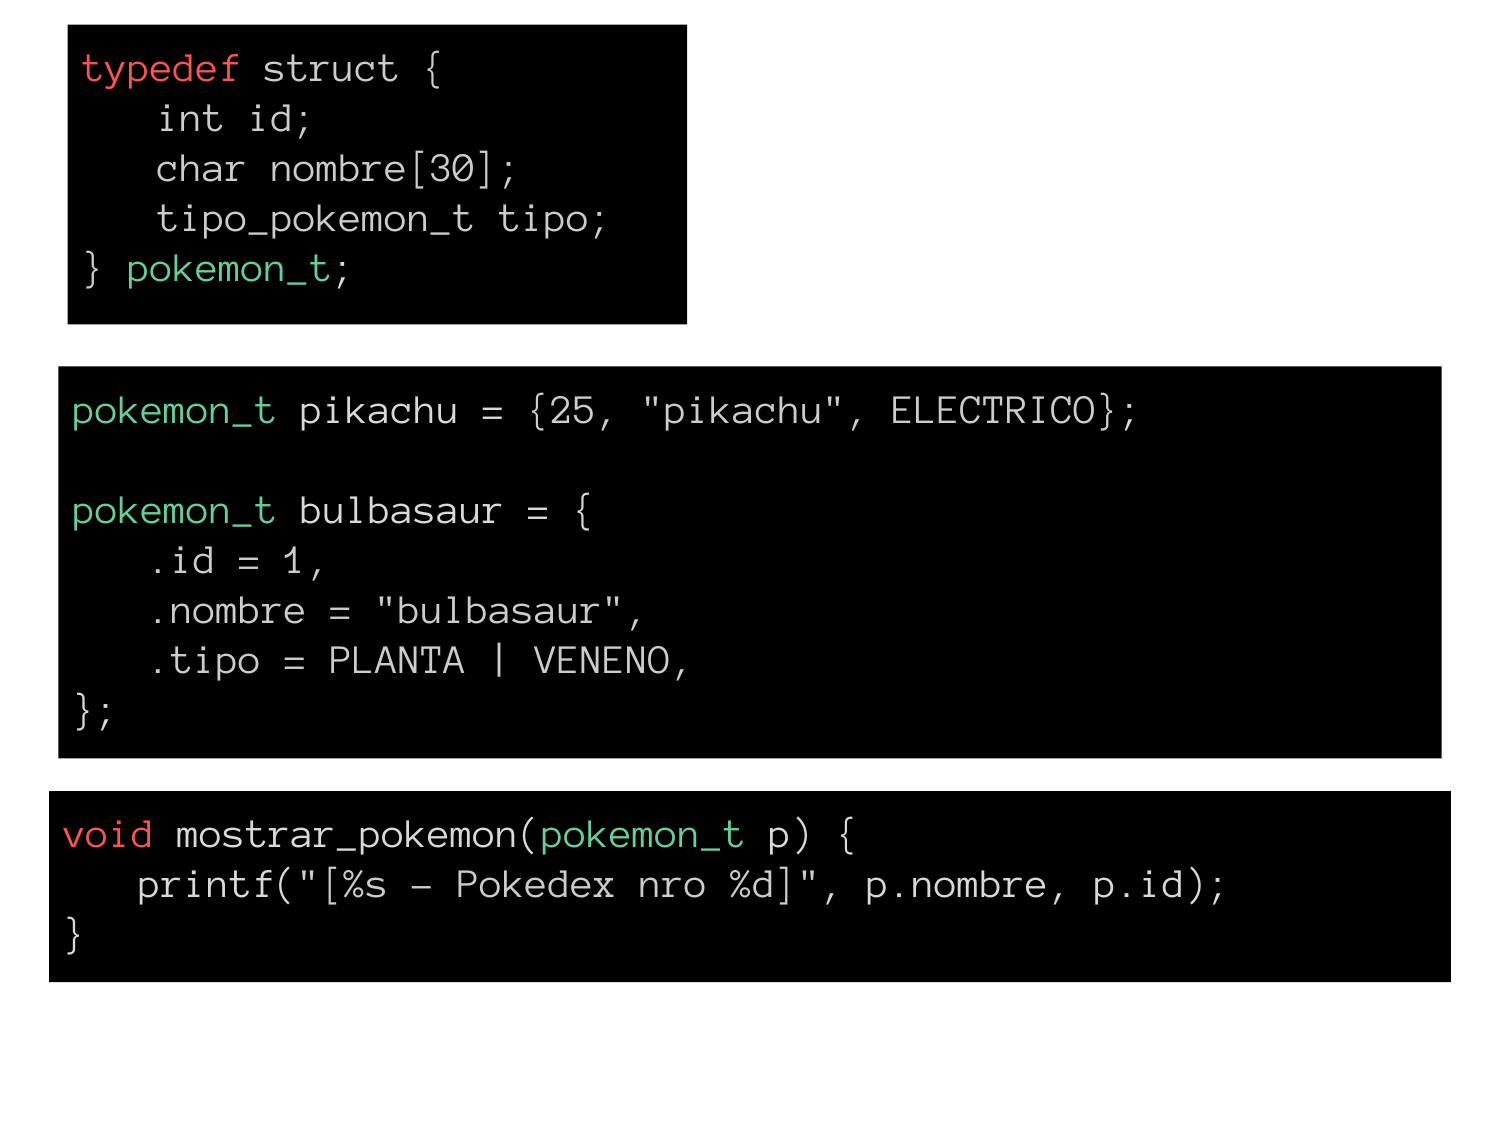

typedef struct {
int id;
char nombre[30];
tipo_pokemon_t tipo;
} pokemon_t;
pokemon_t pikachu = {25, "pikachu", ELECTRICO};

pokemon_t bulbasaur = {
.id = 1,
.nombre = "bulbasaur",
.tipo = PLANTA | VENENO,
};
void mostrar_pokemon(pokemon_t p) {
printf("[%s - Pokedex nro %d]", p.nombre, p.id);
}